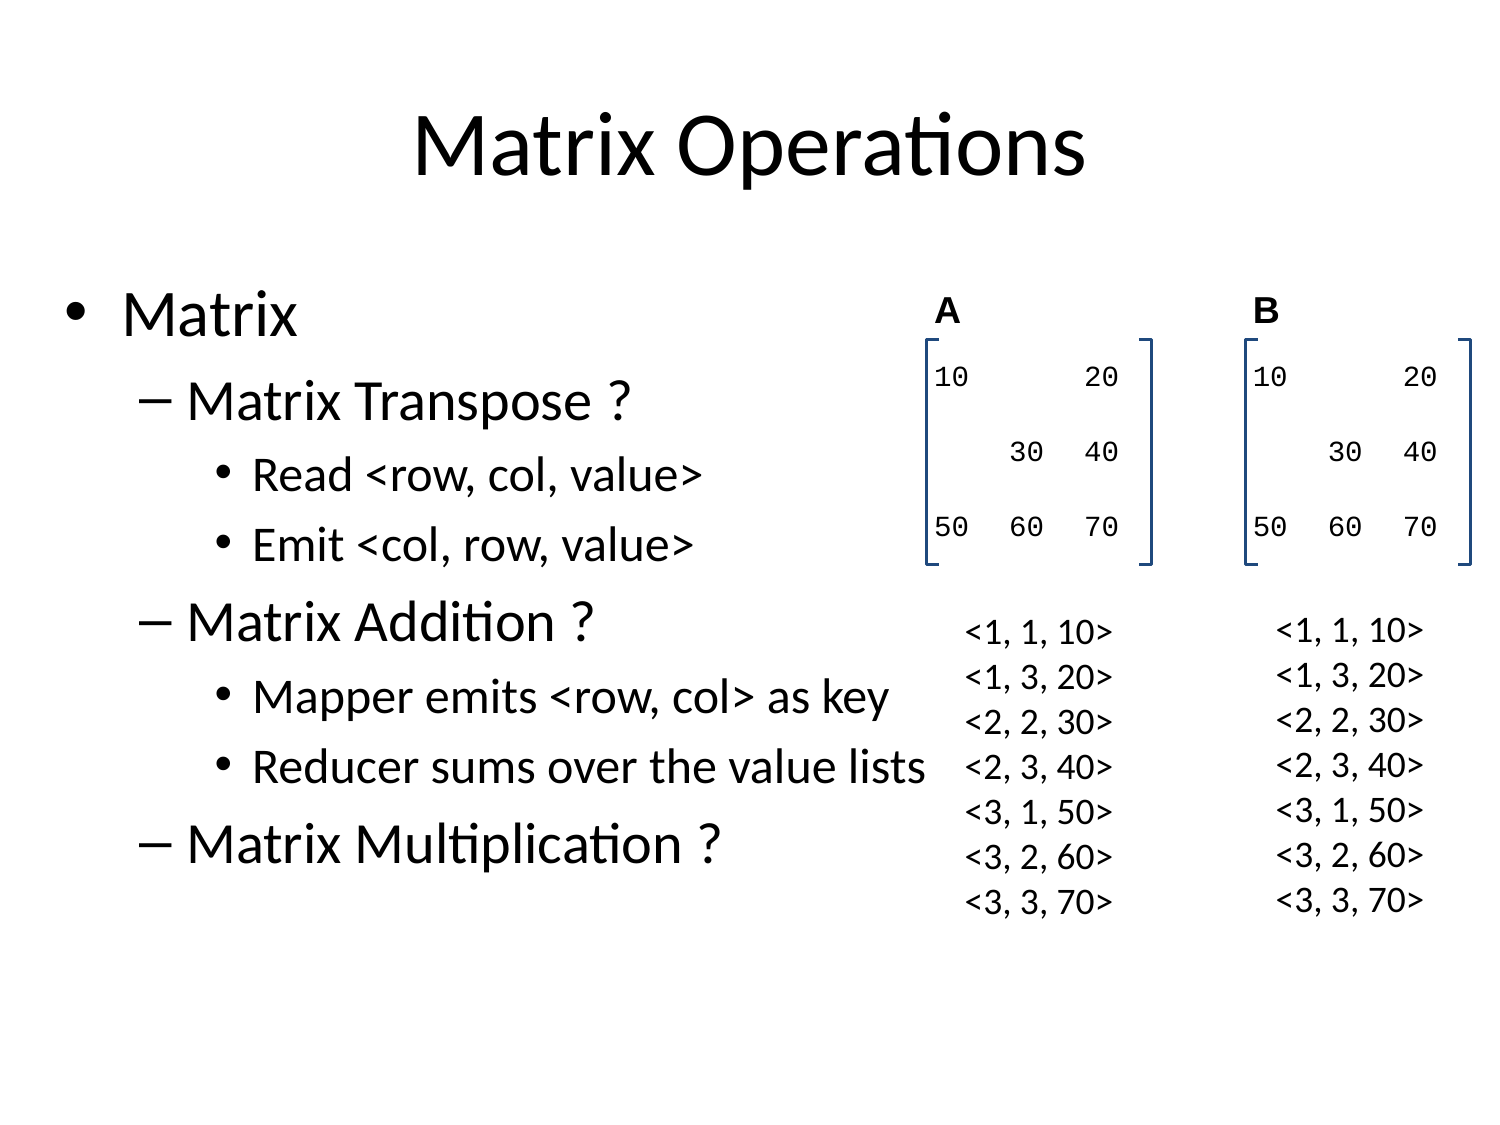

# Matrix Operations
Matrix
Matrix Transpose ?
Read <row, col, value>
Emit <col, row, value>
Matrix Addition ?
Mapper emits <row, col> as key
Reducer sums over the value lists
Matrix Multiplication ?

A
10

20

30
40
50
60
70

B
10

20

30
40
50
60
70

<1, 1, 10>
<1, 3, 20>
<2, 2, 30>
<2, 3, 40>
<3, 1, 50>
<3, 2, 60>
<3, 3, 70>
<1, 1, 10>
<1, 3, 20>
<2, 2, 30>
<2, 3, 40>
<3, 1, 50>
<3, 2, 60>
<3, 3, 70>